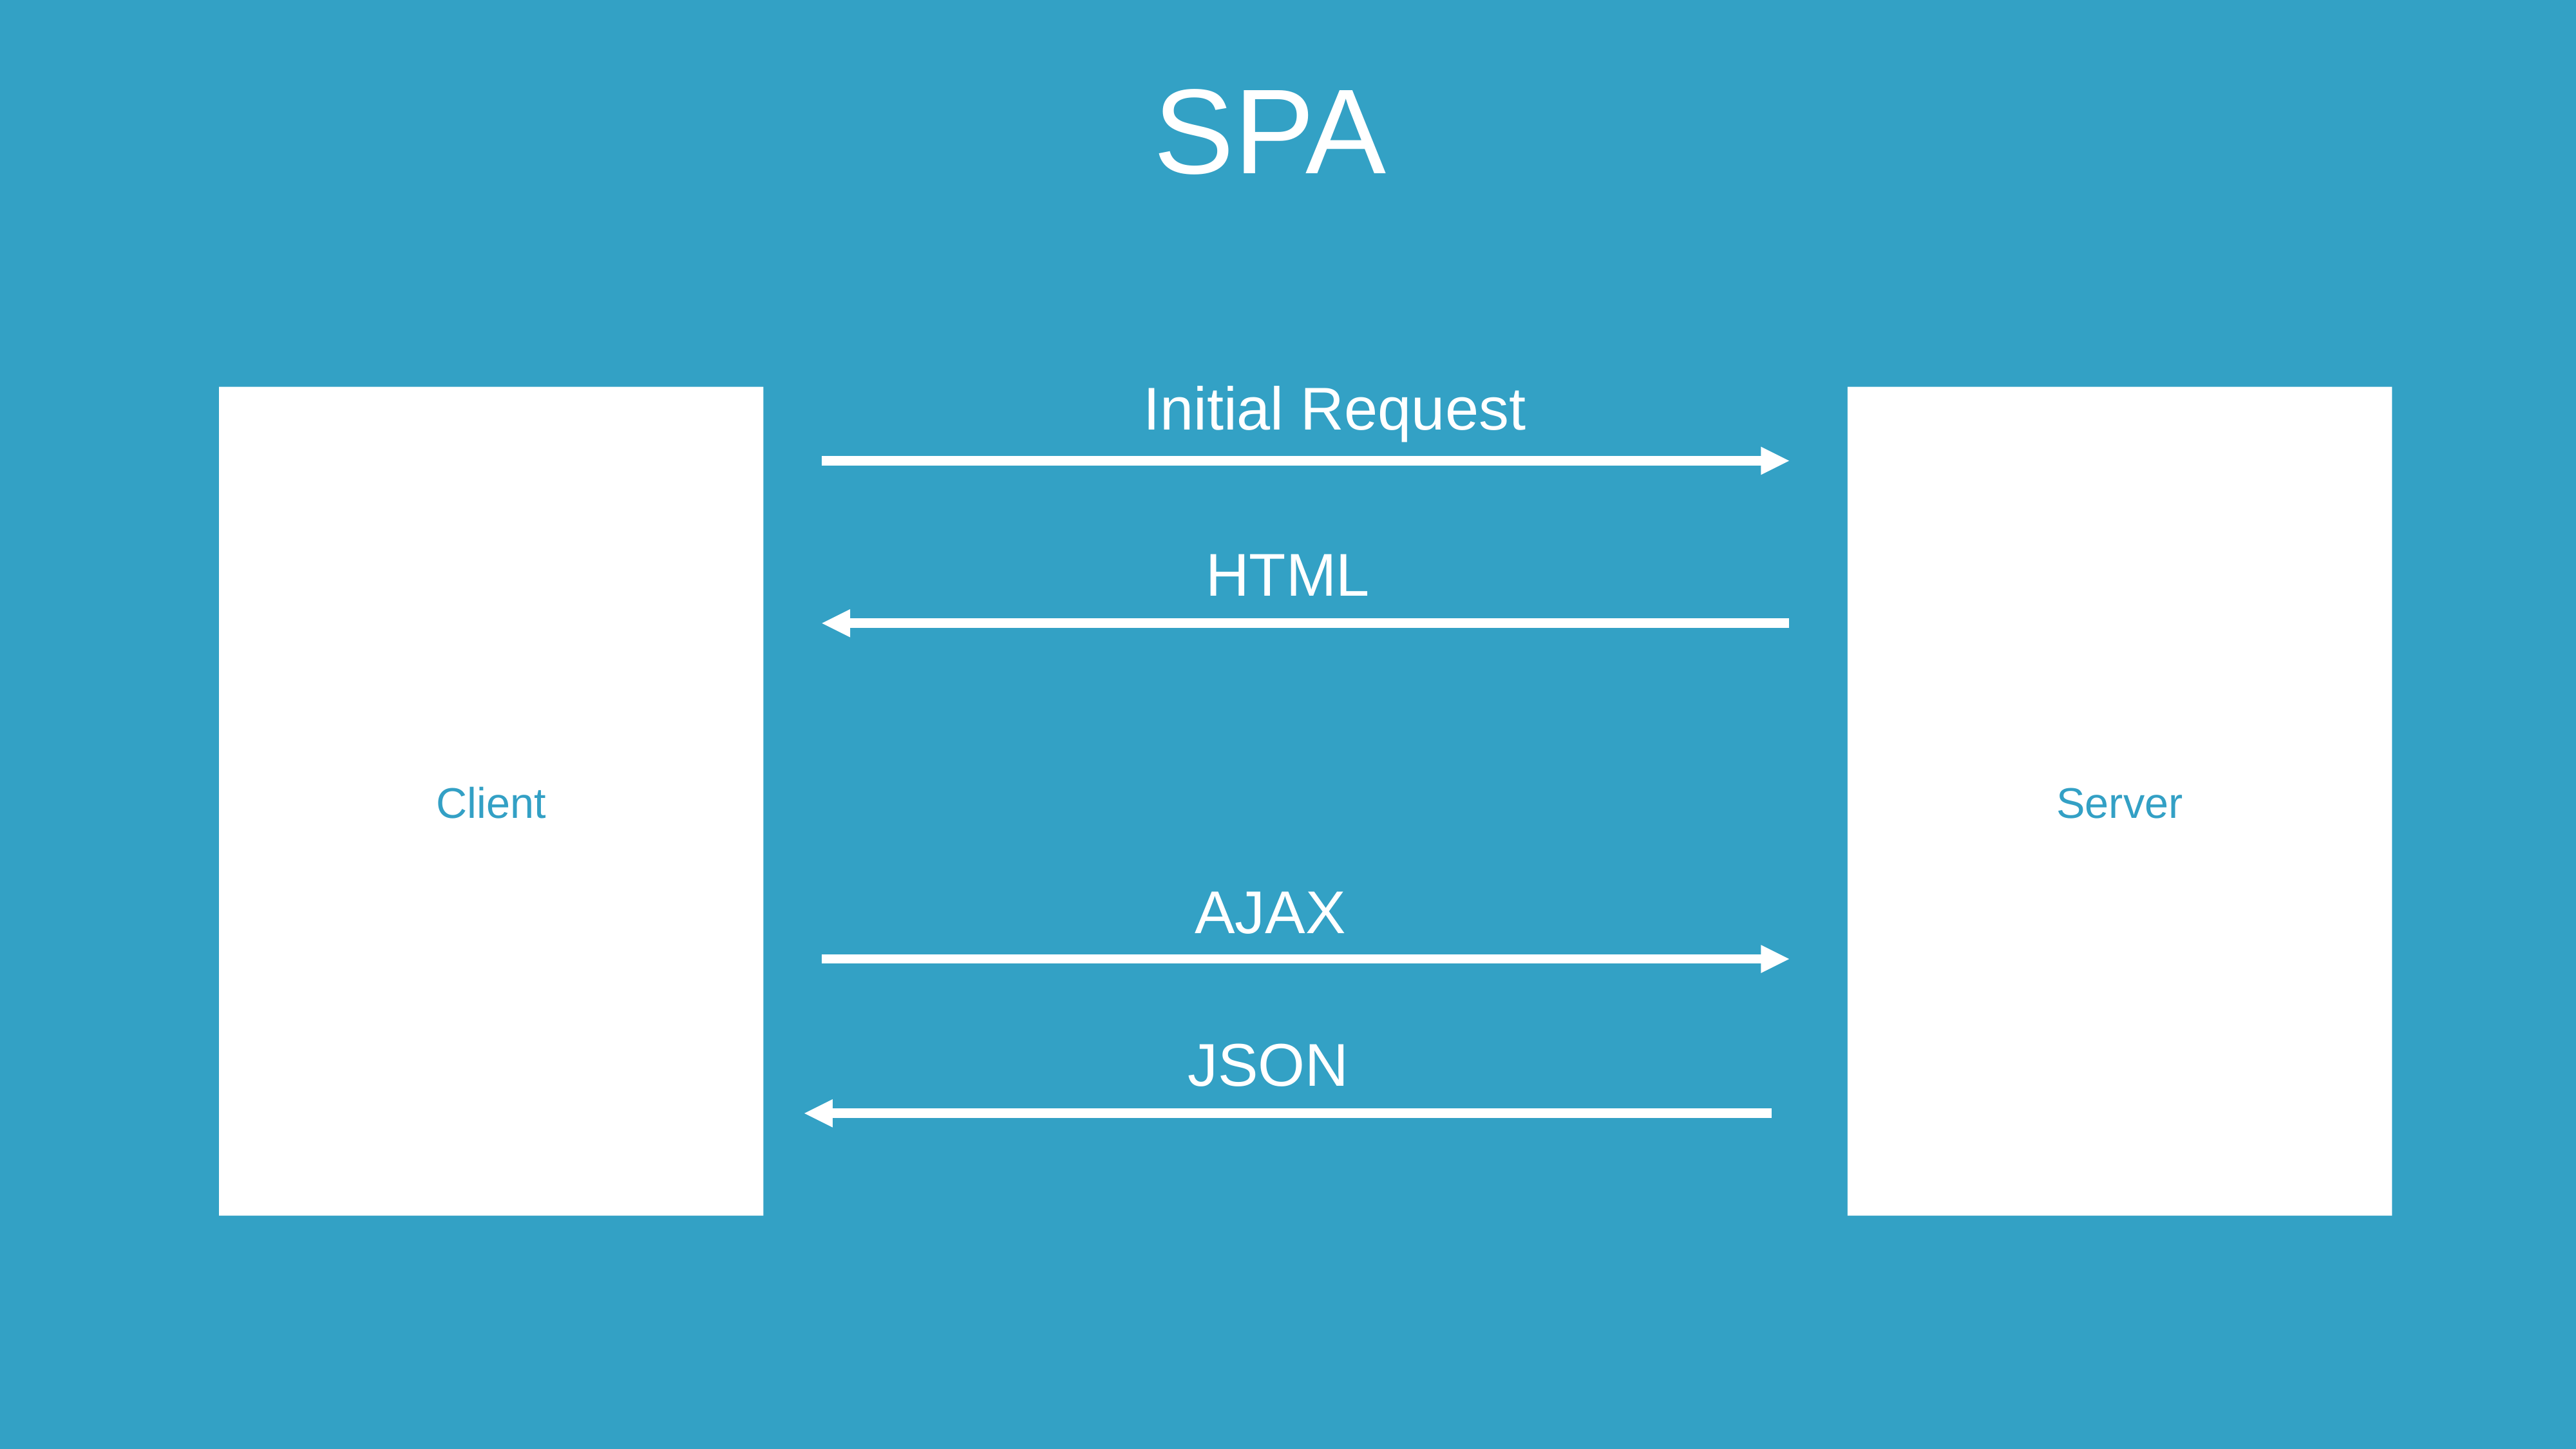

SPA
Initial Request
Client
Server

HTML

AJAX

JSON